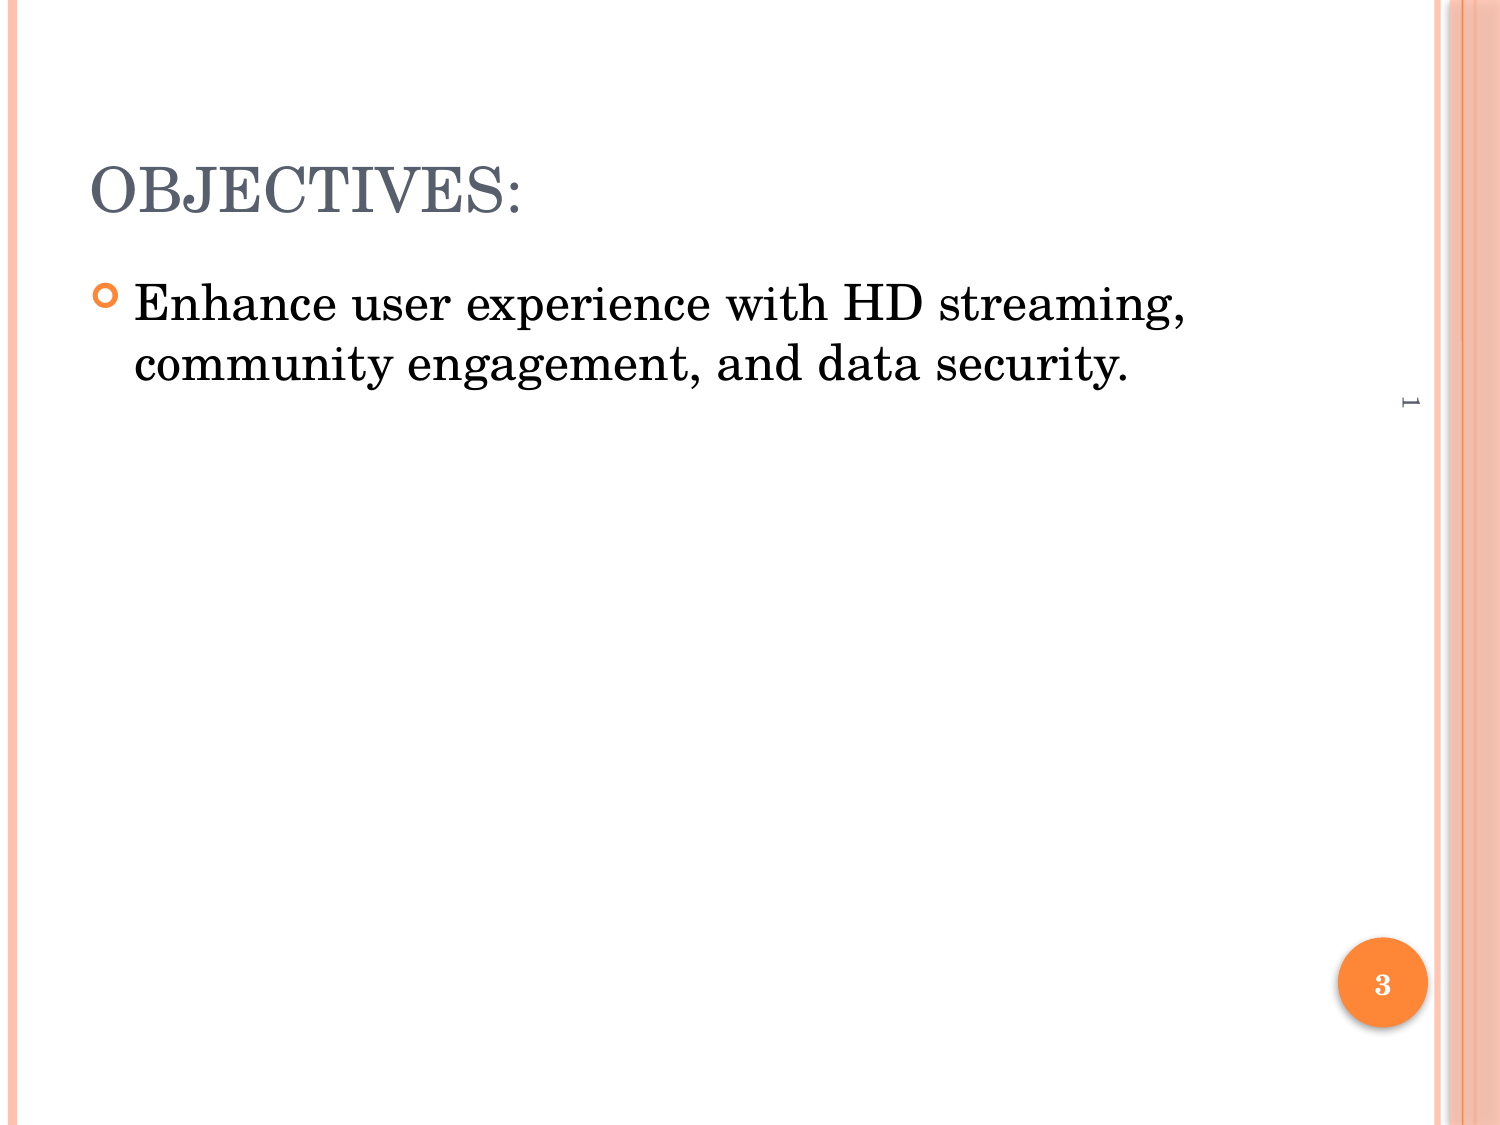

# Objectives:
Enhance user experience with HD streaming,  community engagement, and data security.
1
3